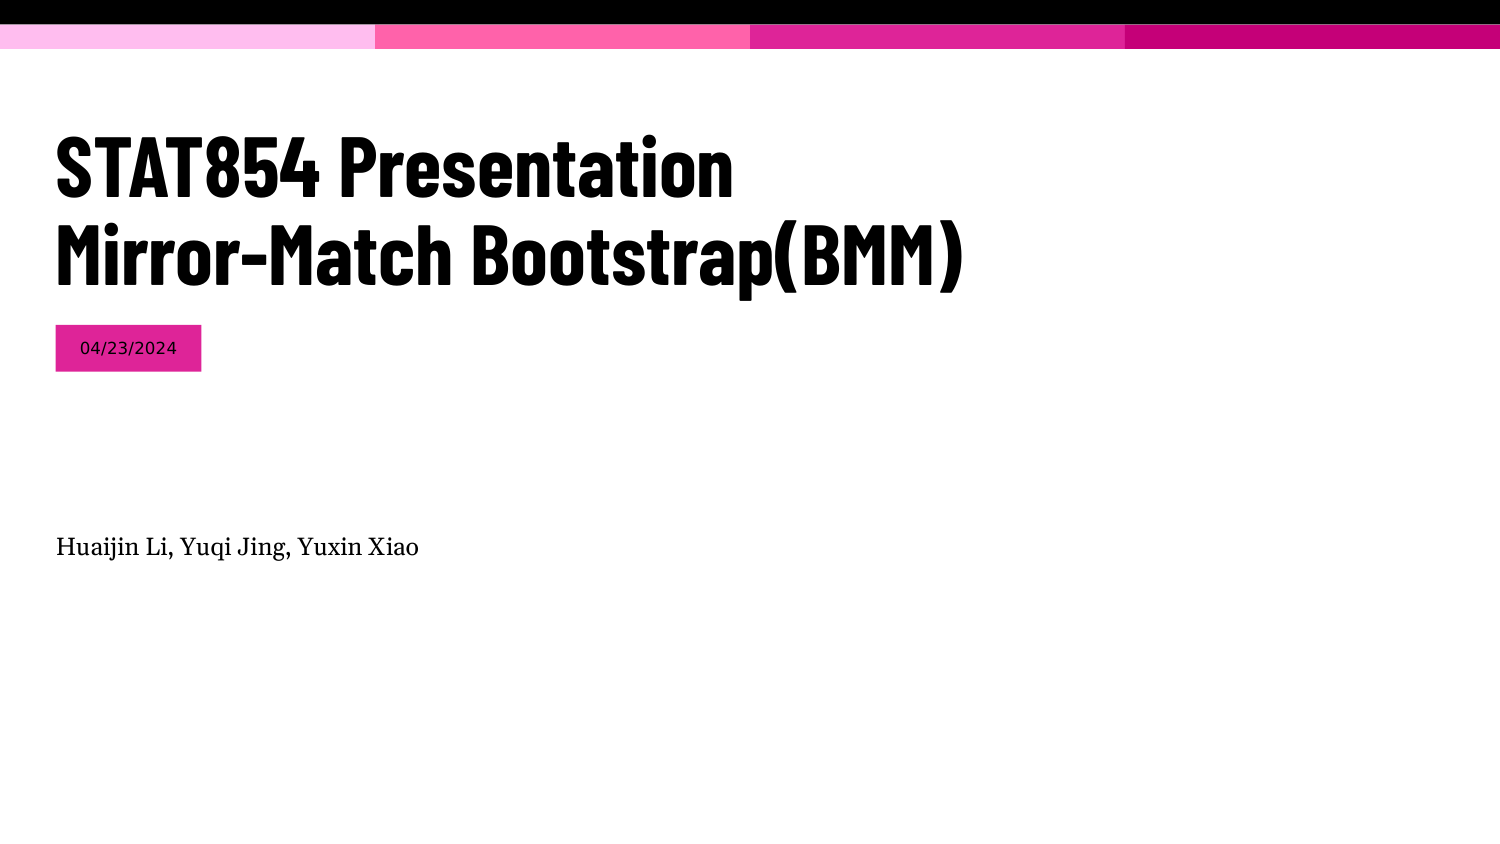

# STAT854 Presentation Mirror-Match Bootstrap(BMM)

04/23/2024
Huaijin Li, Yuqi Jing, Yuxin Xiao